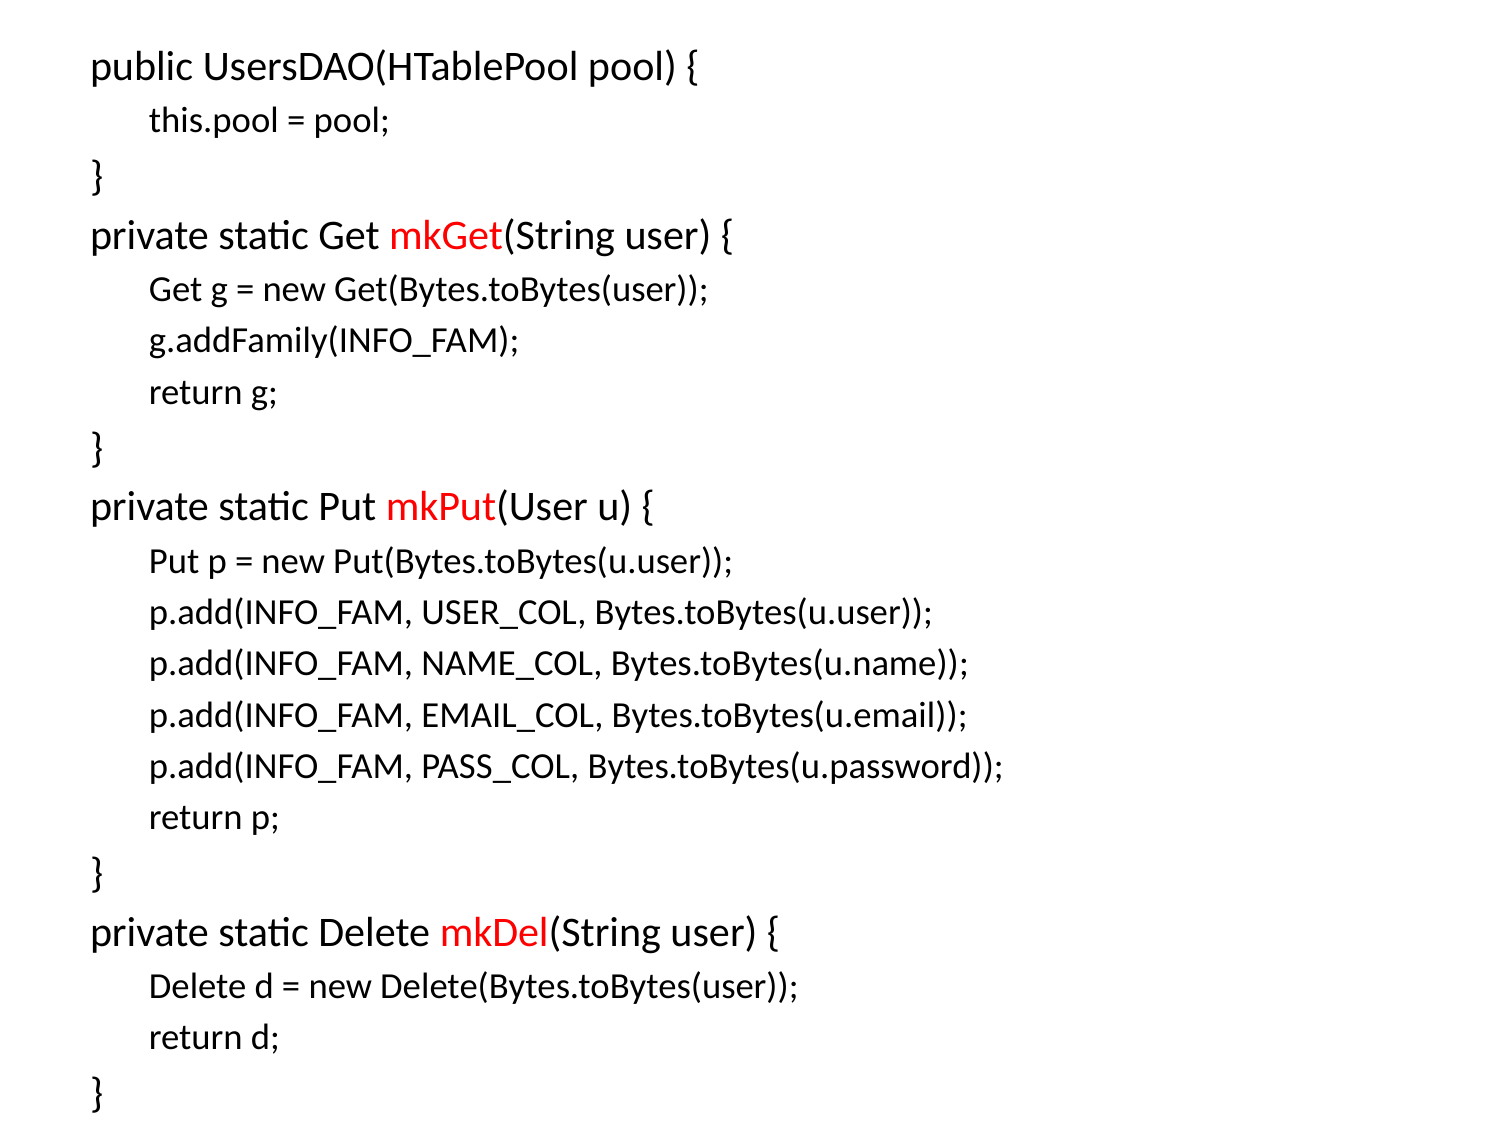

public UsersDAO(HTablePool pool) {
this.pool = pool;
}
private static Get mkGet(String user) {
Get g = new Get(Bytes.toBytes(user));
g.addFamily(INFO_FAM);
return g;
}
private static Put mkPut(User u) {
Put p = new Put(Bytes.toBytes(u.user));
p.add(INFO_FAM, USER_COL, Bytes.toBytes(u.user));
p.add(INFO_FAM, NAME_COL, Bytes.toBytes(u.name));
p.add(INFO_FAM, EMAIL_COL, Bytes.toBytes(u.email));
p.add(INFO_FAM, PASS_COL, Bytes.toBytes(u.password));
return p;
}
private static Delete mkDel(String user) {
Delete d = new Delete(Bytes.toBytes(user));
return d;
}